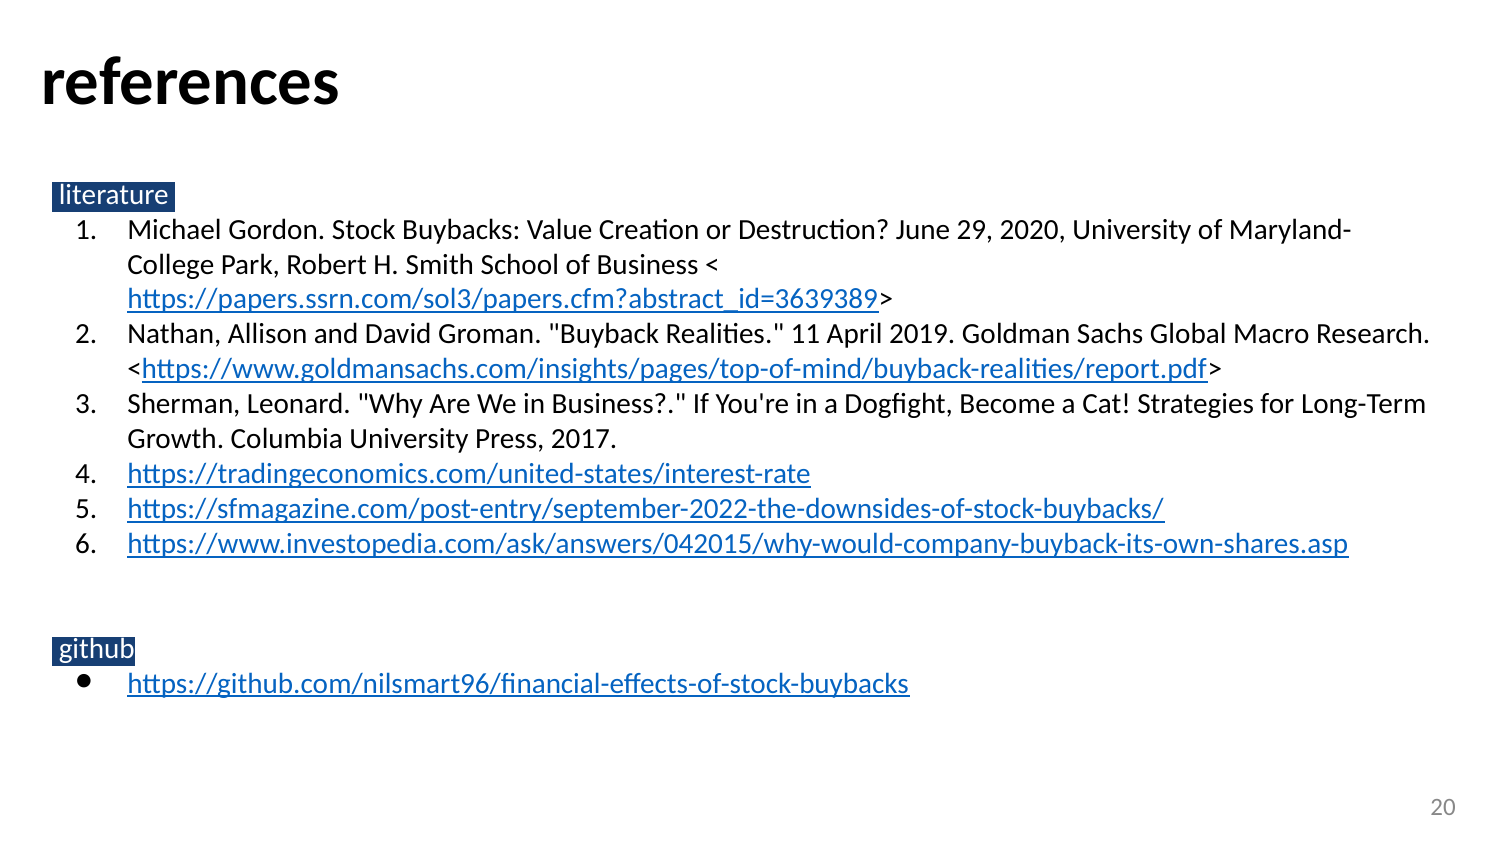

references
 literature
Michael Gordon. Stock Buybacks: Value Creation or Destruction? June 29, 2020, University of Maryland- College Park, Robert H. Smith School of Business <https://papers.ssrn.com/sol3/papers.cfm?abstract_id=3639389>
Nathan, Allison and David Groman. "Buyback Realities." 11 April 2019. Goldman Sachs Global Macro Research. <https://www.goldmansachs.com/insights/pages/top-of-mind/buyback-realities/report.pdf>
Sherman, Leonard. "Why Are We in Business?." If You're in a Dogfight, Become a Cat! Strategies for Long-Term Growth. Columbia University Press, 2017.
https://tradingeconomics.com/united-states/interest-rate
https://sfmagazine.com/post-entry/september-2022-the-downsides-of-stock-buybacks/
https://www.investopedia.com/ask/answers/042015/why-would-company-buyback-its-own-shares.asp

 github
https://github.com/nilsmart96/financial-effects-of-stock-buybacks
20